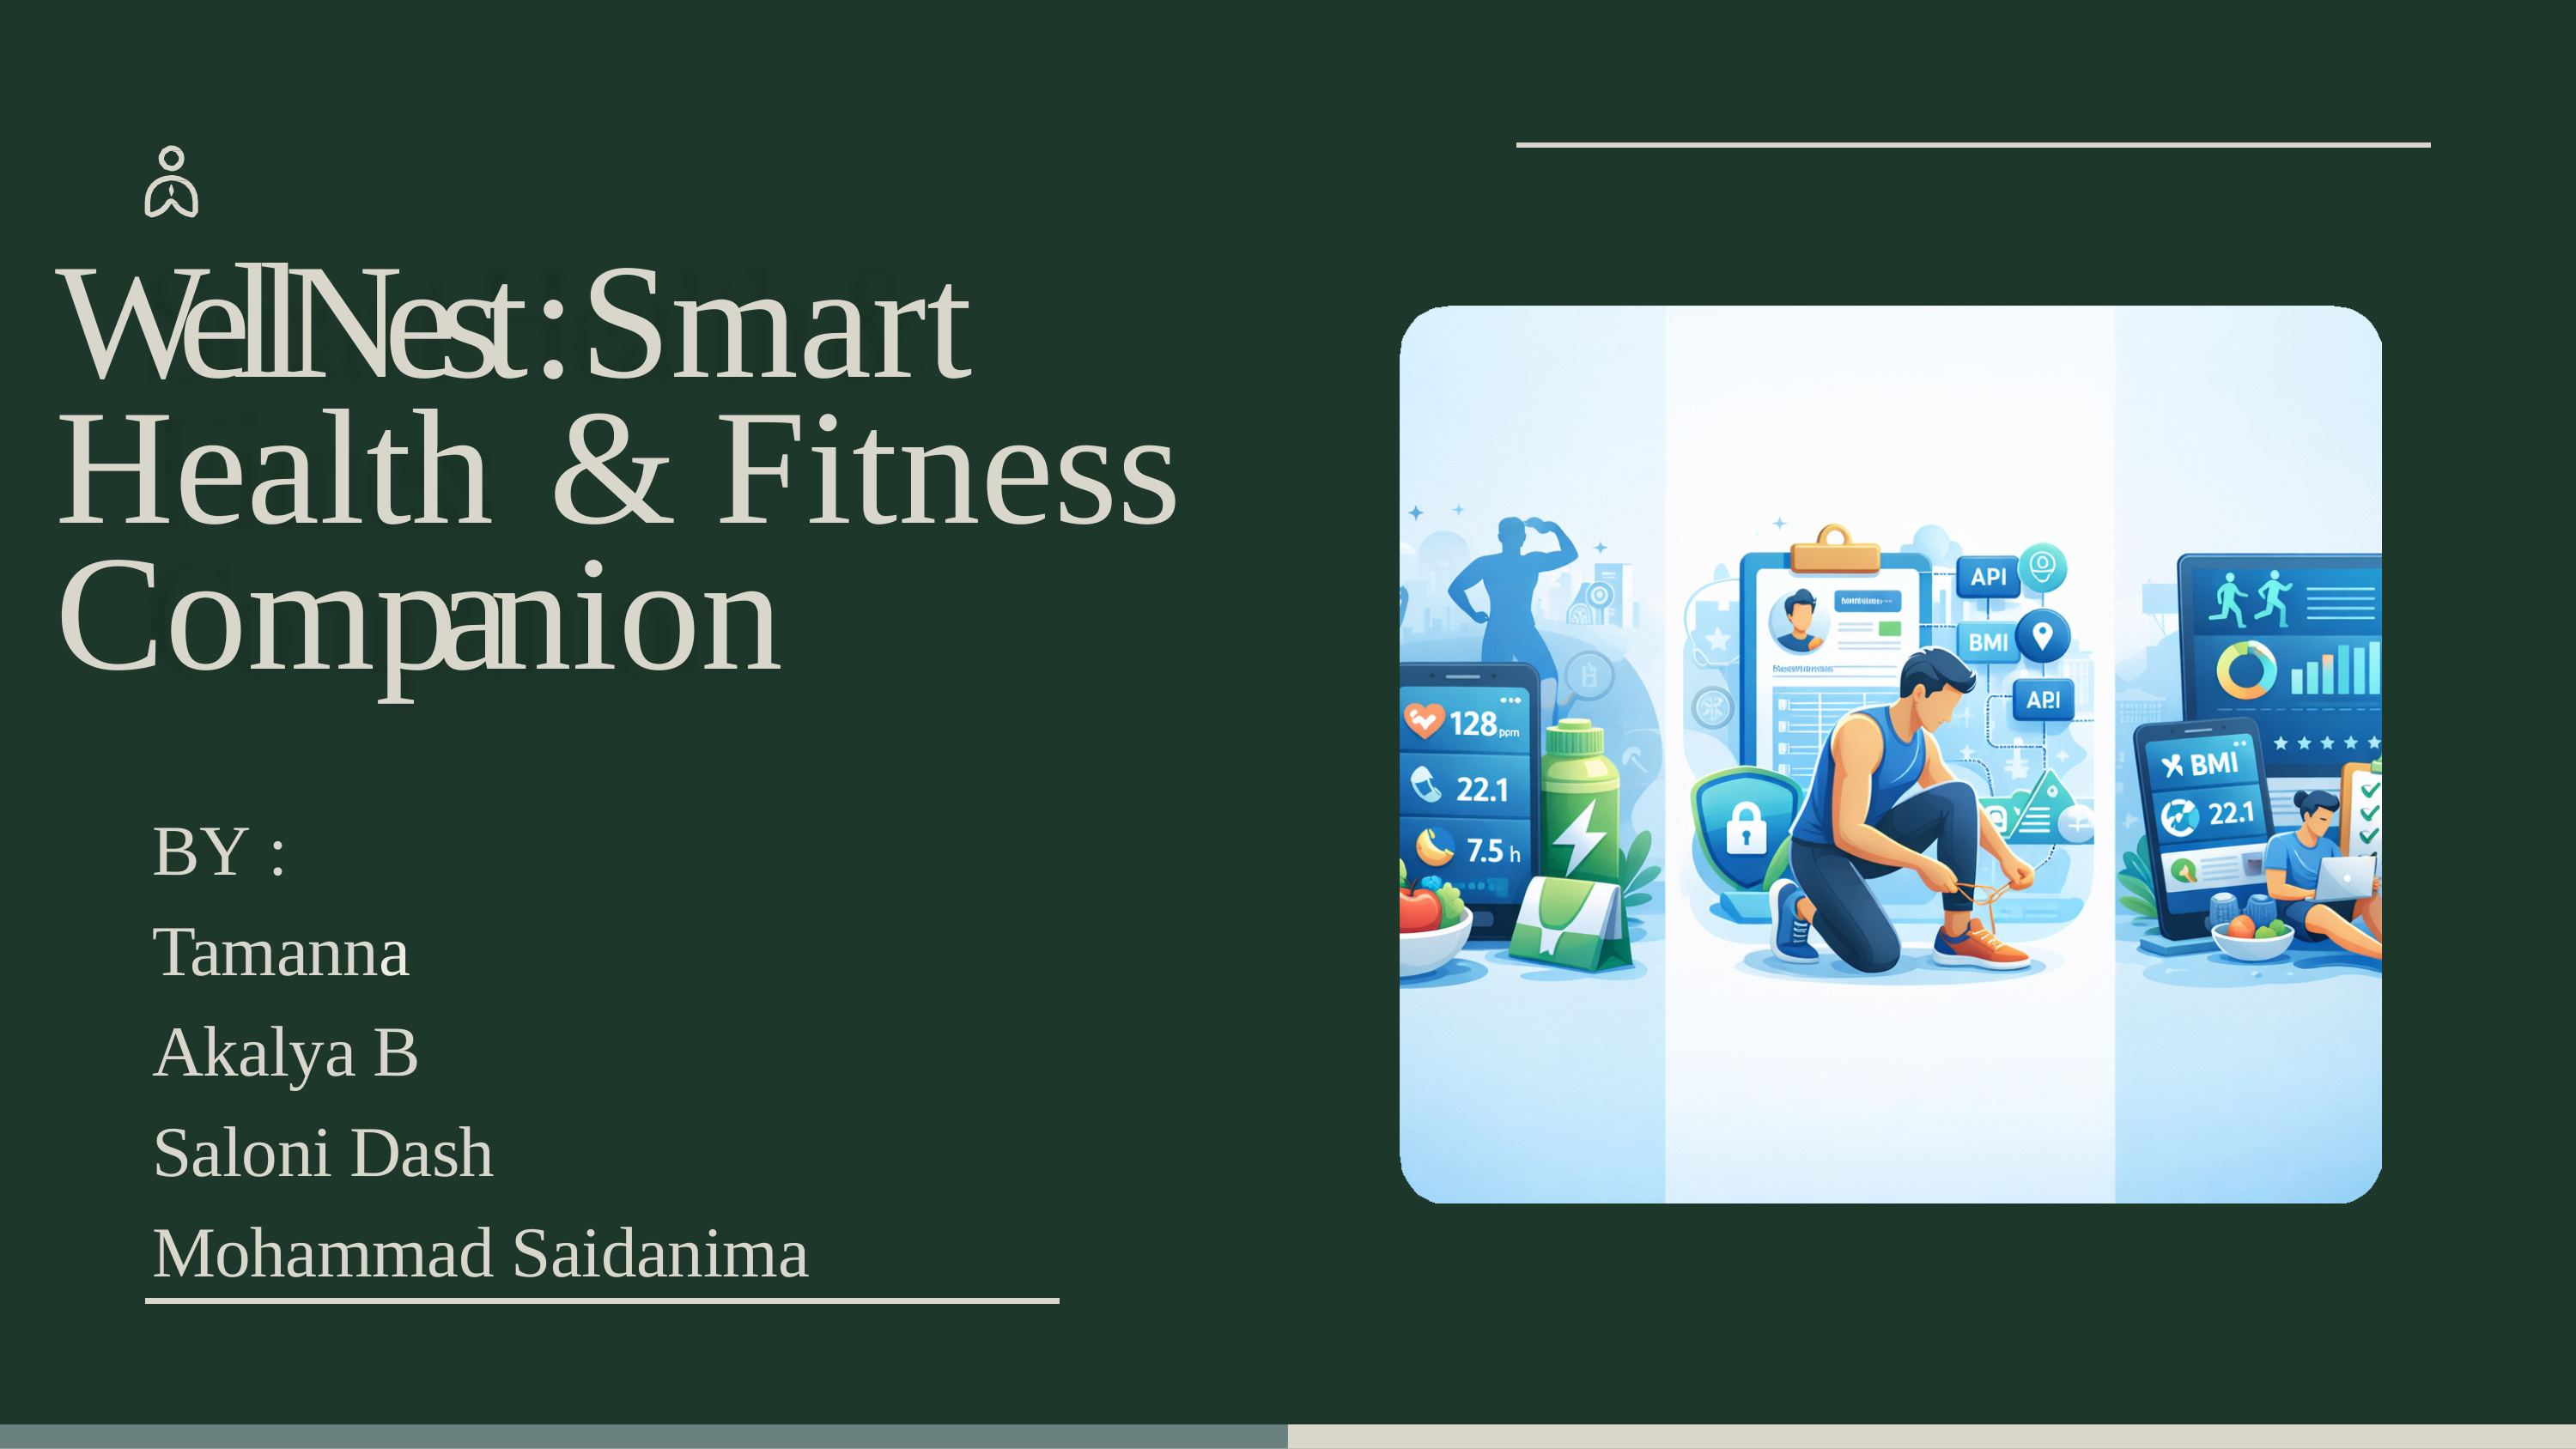

# WellNest : Smart Health  &    Fitness Companion
BY :
Tamanna
Akalya B
Saloni Dash
Mohammad Saidanima